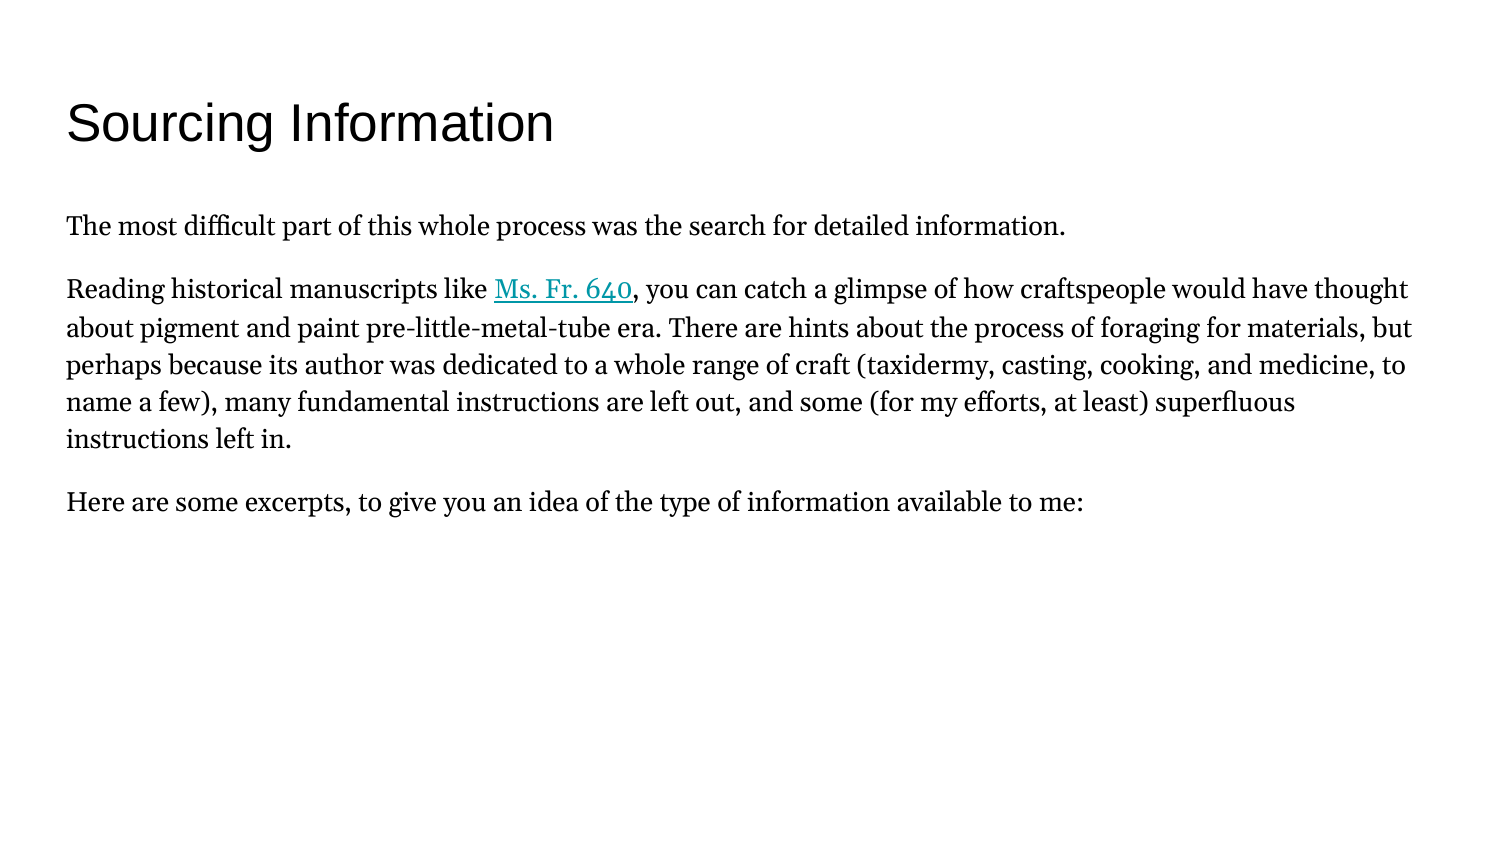

# Sourcing Information
The most difficult part of this whole process was the search for detailed information.
Reading historical manuscripts like Ms. Fr. 640, you can catch a glimpse of how craftspeople would have thought about pigment and paint pre-little-metal-tube era. There are hints about the process of foraging for materials, but perhaps because its author was dedicated to a whole range of craft (taxidermy, casting, cooking, and medicine, to name a few), many fundamental instructions are left out, and some (for my efforts, at least) superfluous instructions left in.
Here are some excerpts, to give you an idea of the type of information available to me: